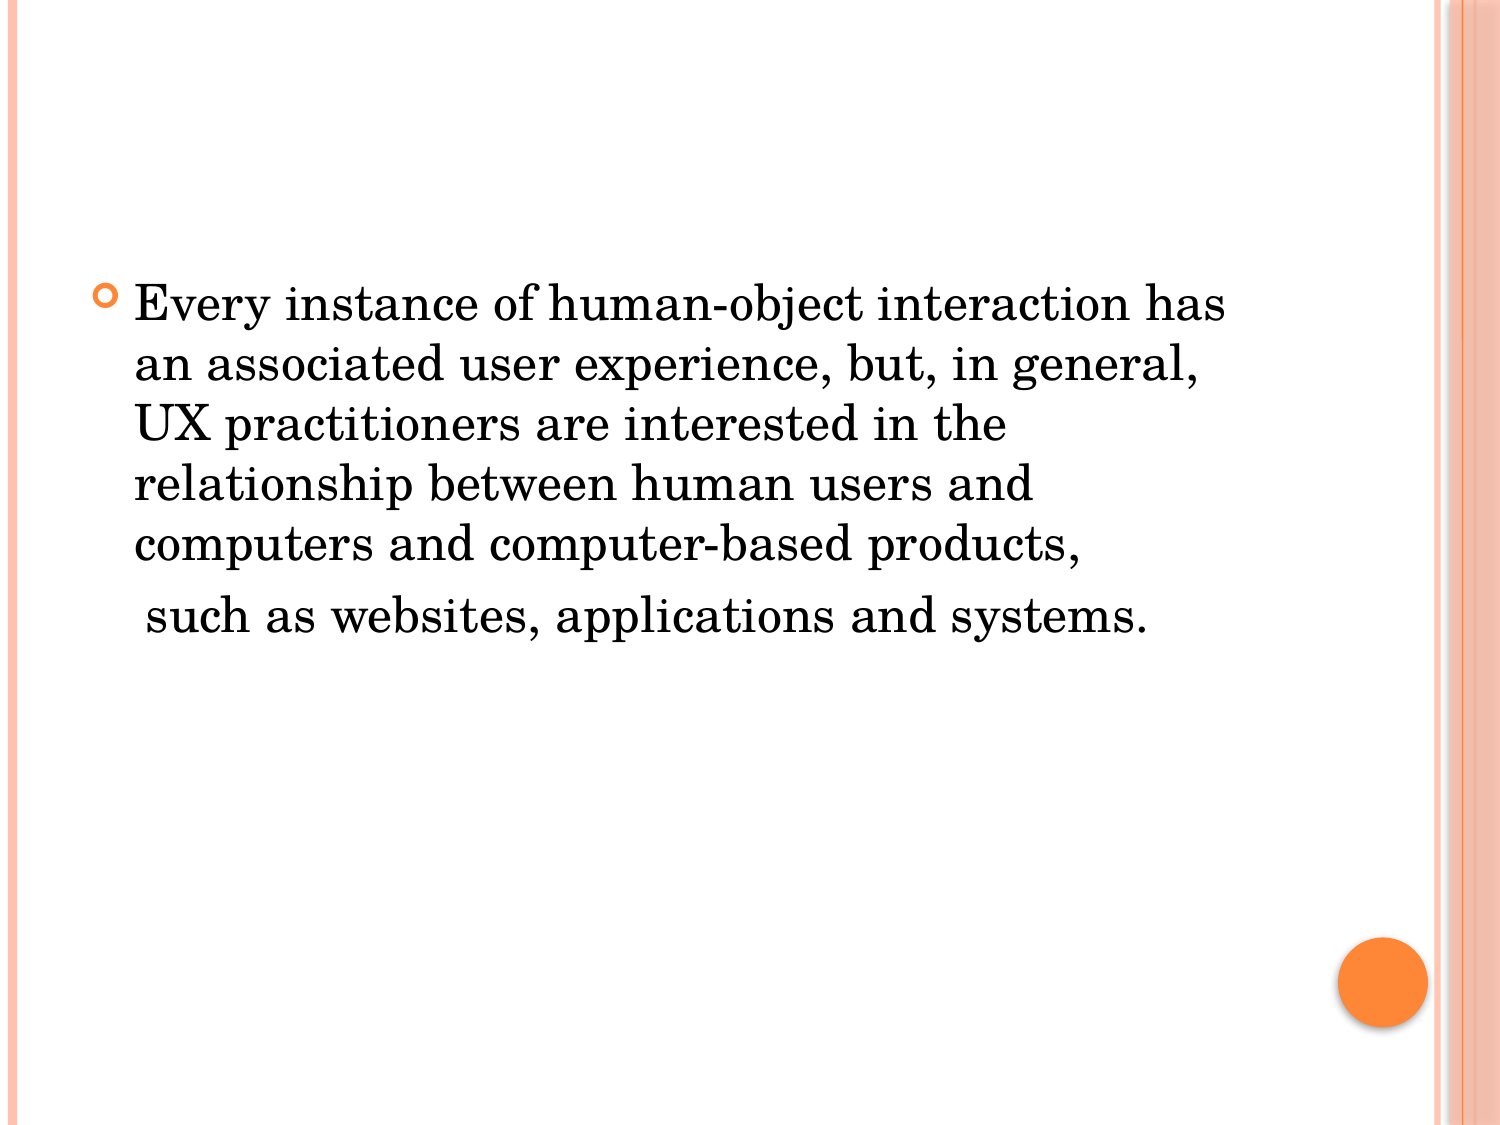

#
Every instance of human-object interaction has an associated user experience, but, in general, UX practitioners are interested in the relationship between human users and computers and computer-based products,
    such as websites, applications and systems.